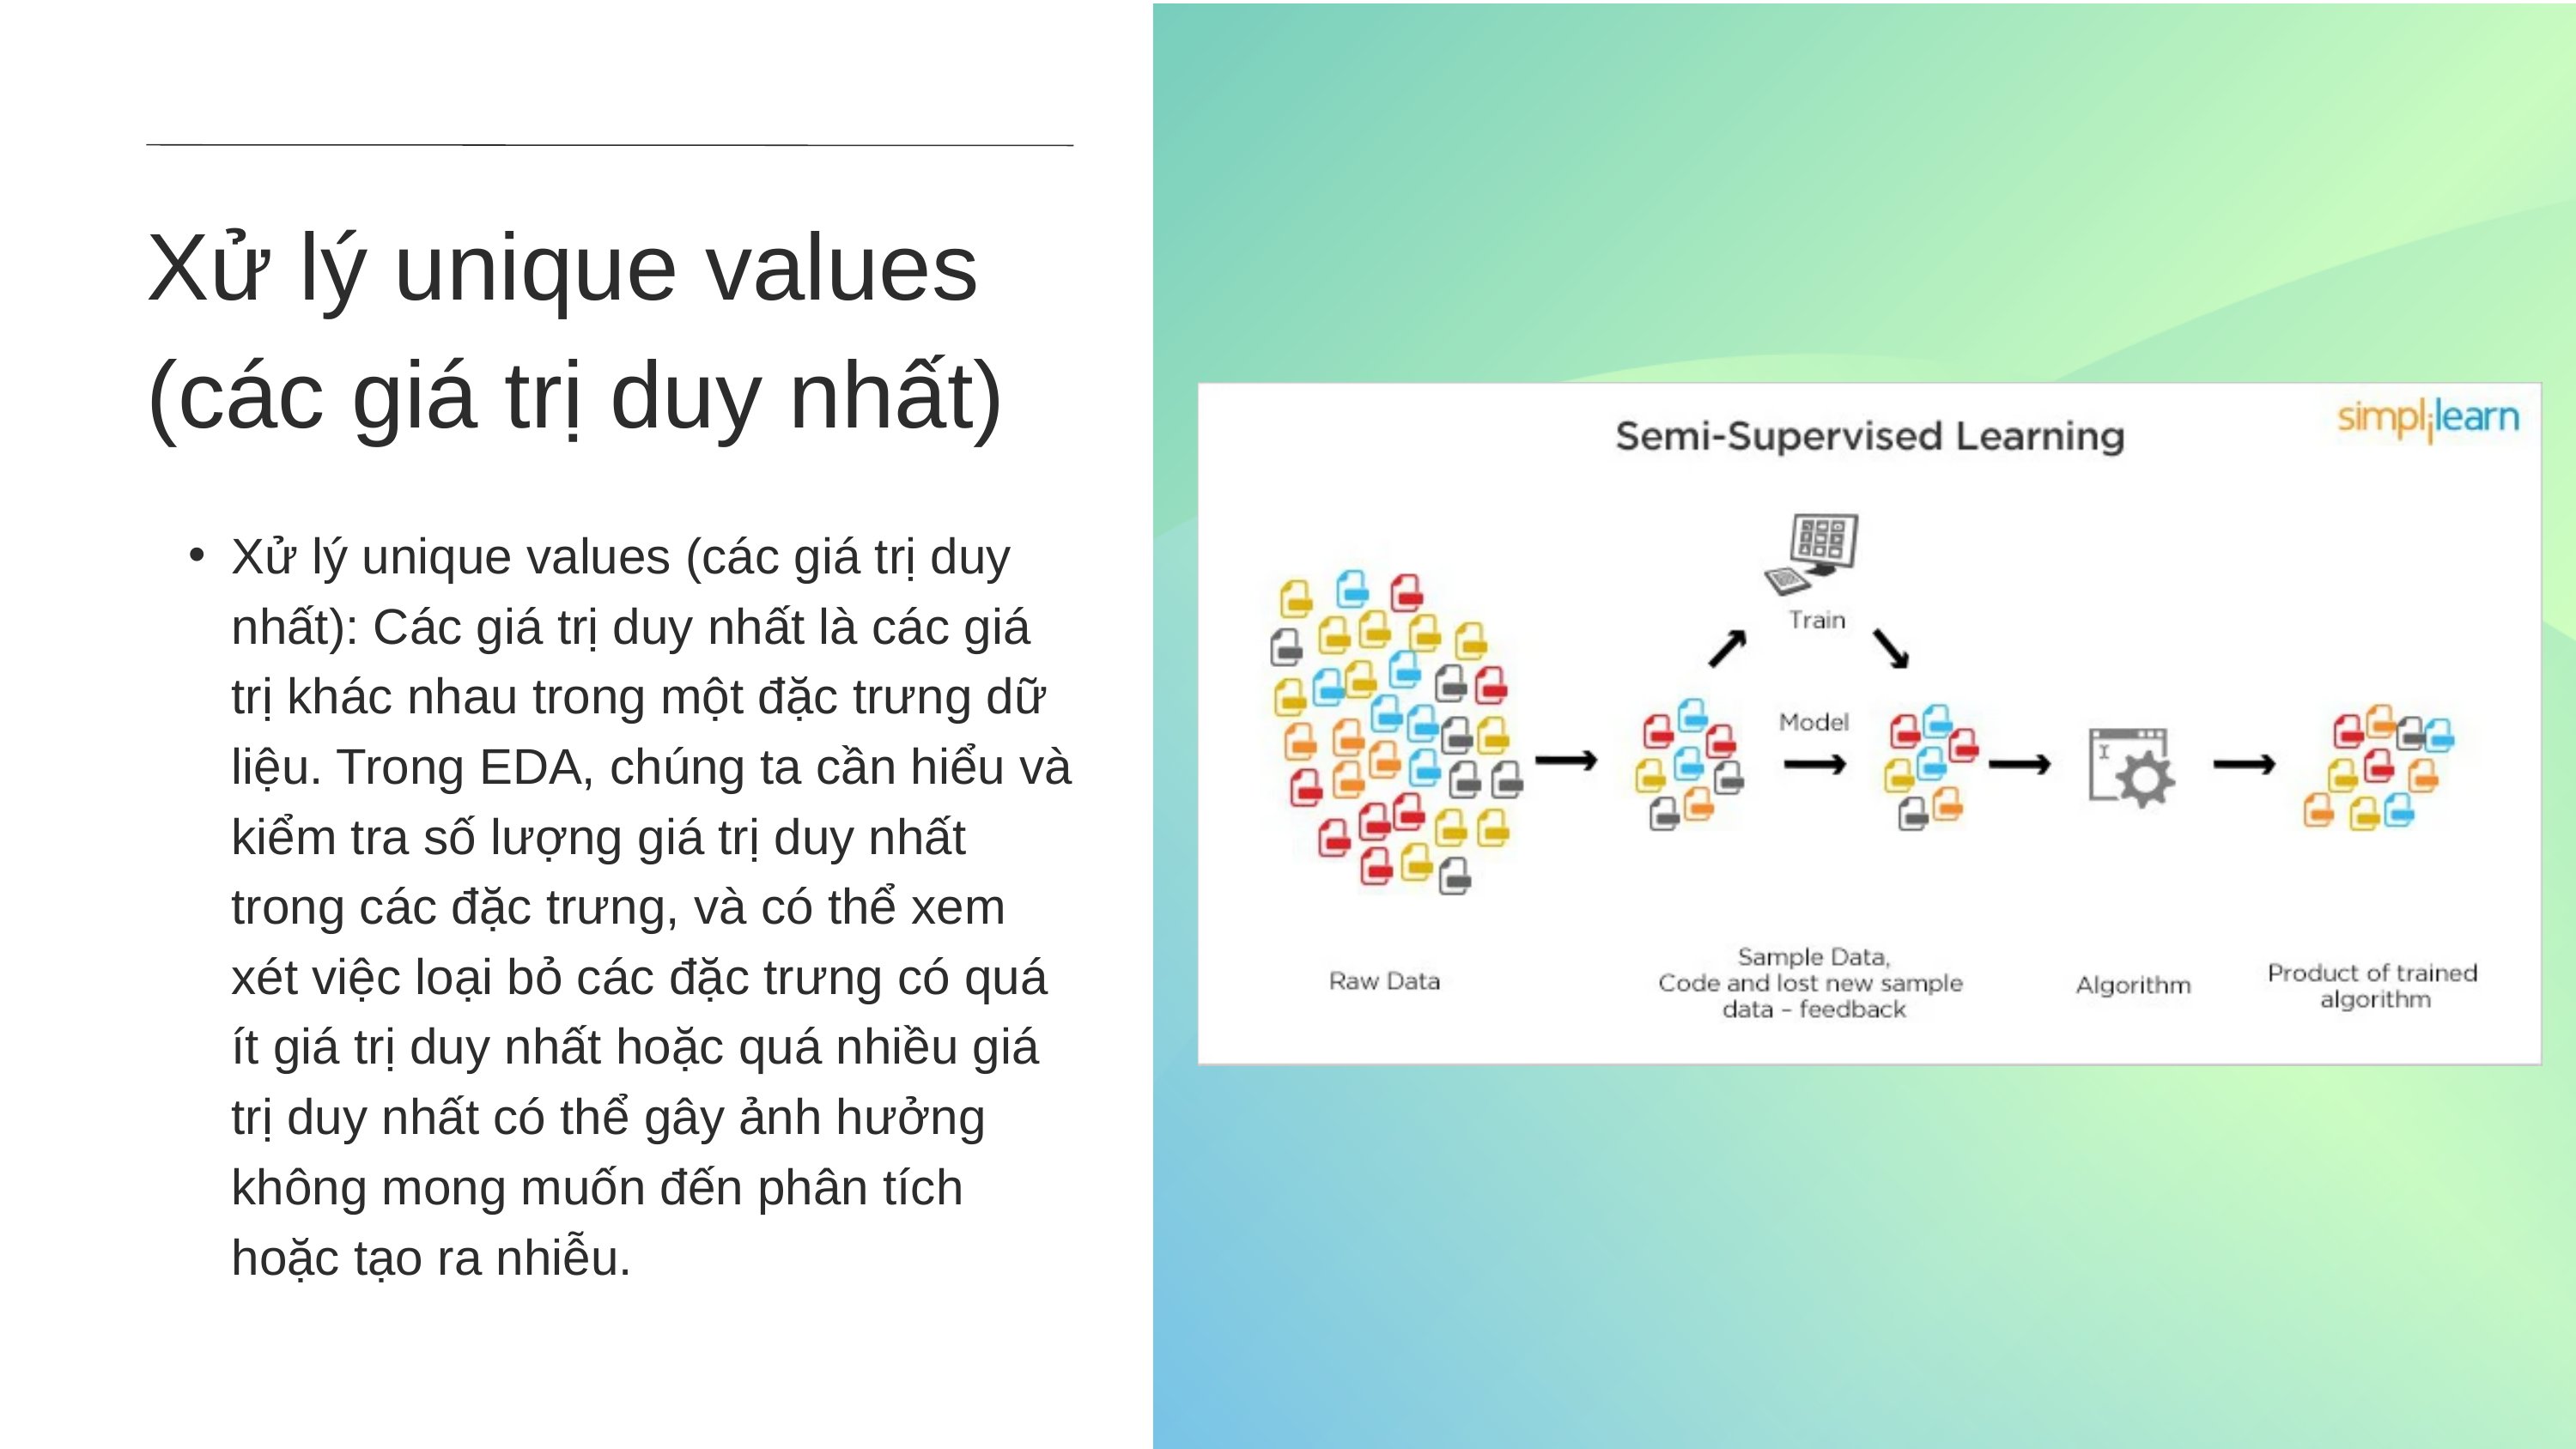

Xử lý unique values (các giá trị duy nhất)

Xử lý unique values (các giá trị duy nhất): Các giá trị duy nhất là các giá trị khác nhau trong một đặc trưng dữ liệu. Trong EDA, chúng ta cần hiểu và kiểm tra số lượng giá trị duy nhất trong các đặc trưng, và có thể xem xét việc loại bỏ các đặc trưng có quá ít giá trị duy nhất hoặc quá nhiều giá trị duy nhất có thể gây ảnh hưởng không mong muốn đến phân tích hoặc tạo ra nhiễu.